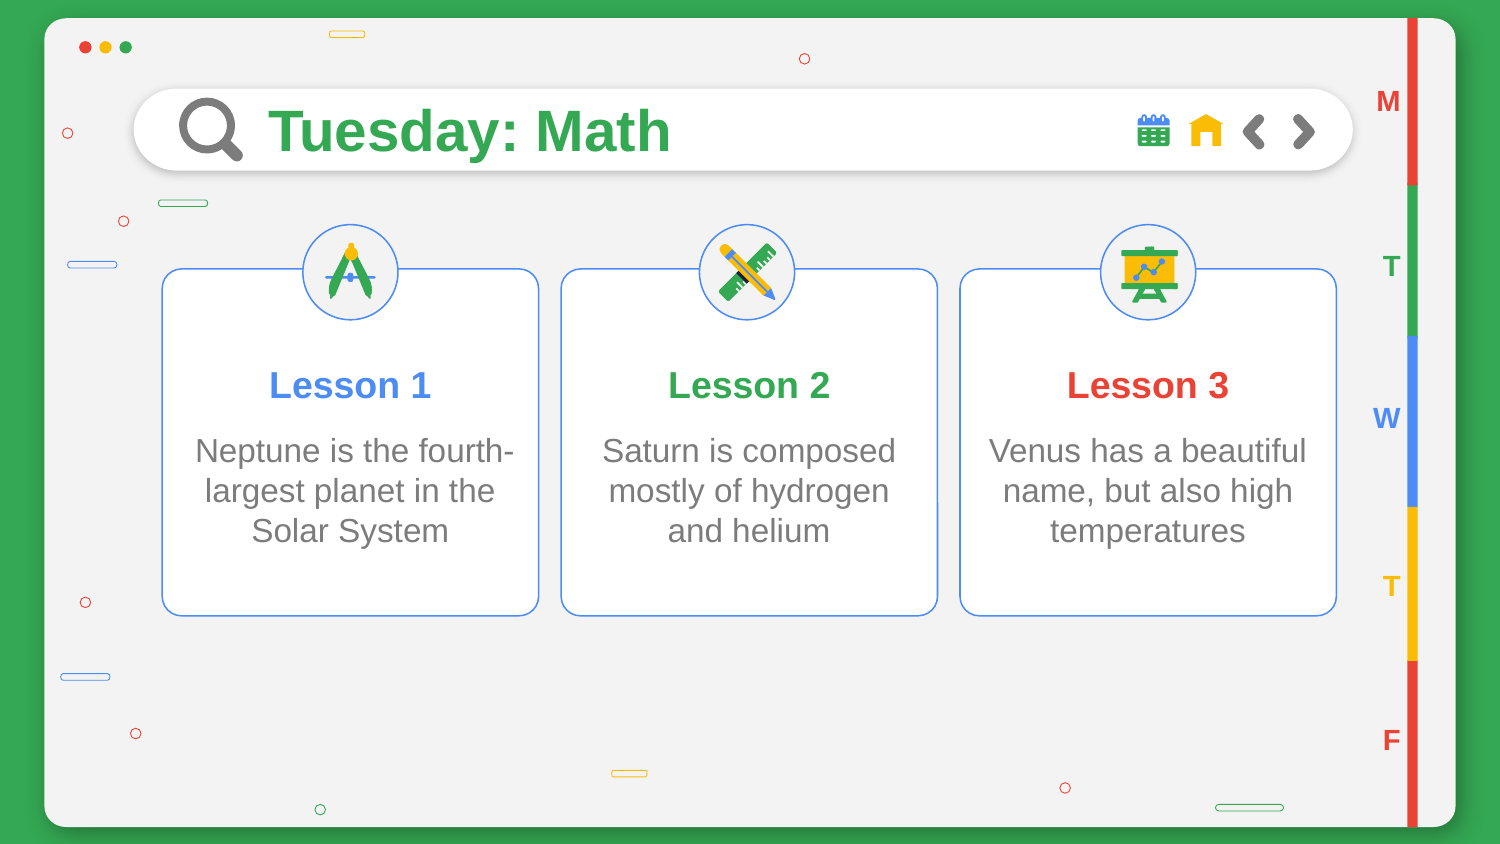

M
# Tuesday: Math

T

Lesson 2
Lesson 1
Lesson 3
W

 Neptune is the fourth-largest planet in the Solar System
Saturn is composed mostly of hydrogen and helium
Venus has a beautiful name, but also high temperatures
T

F